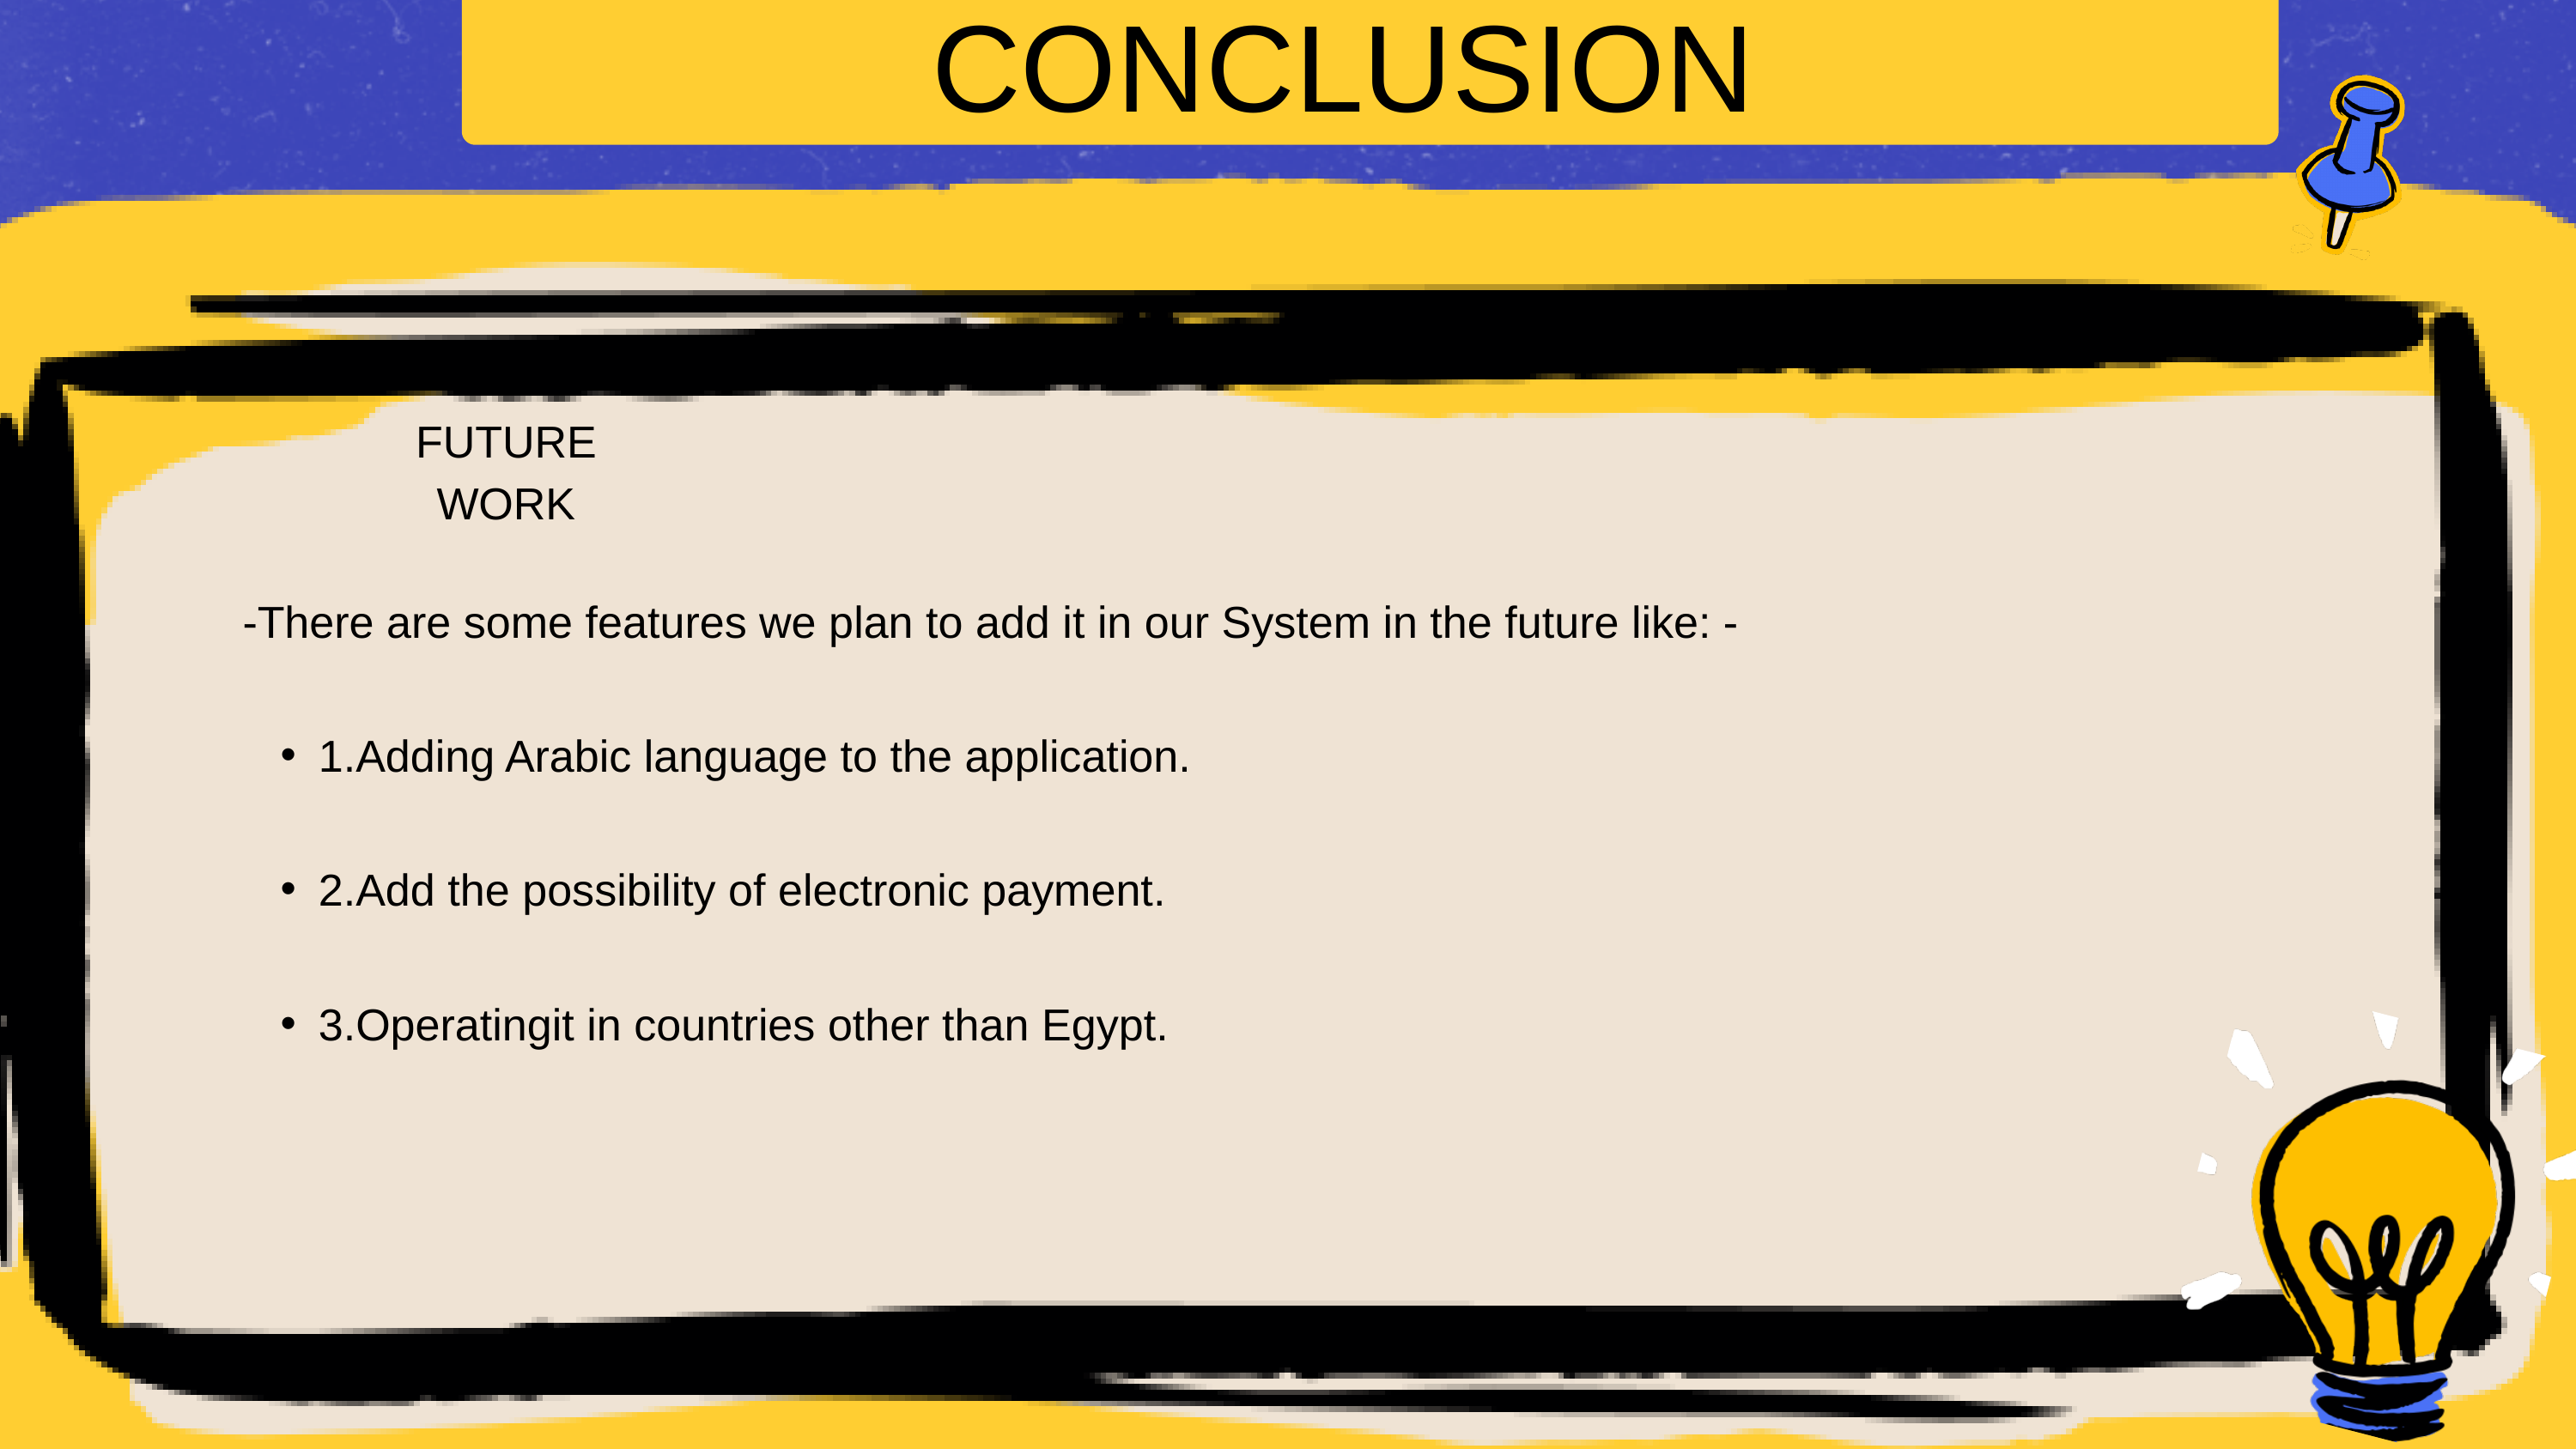

CONCLUSION

FUTURE WORK

-There are some features we plan to add it in our System in the future like: -

1.Adding Arabic language to the application.

2.Add the possibility of electronic payment.

3.Operatingit in countries other than Egypt.